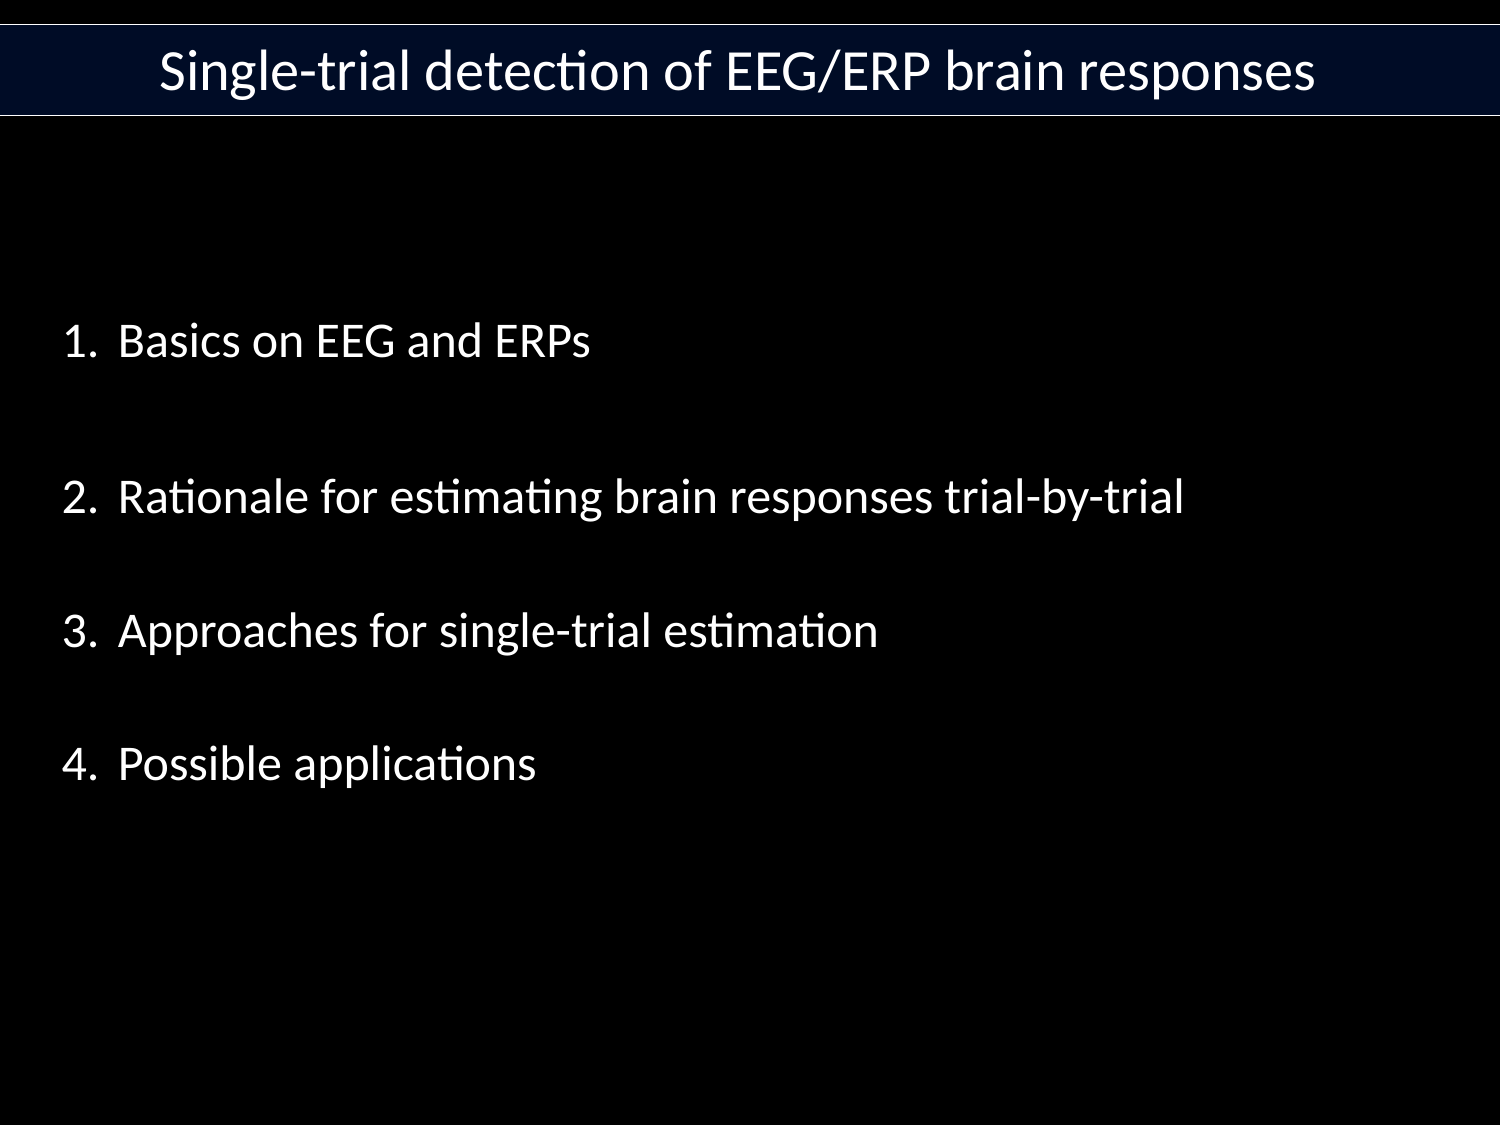

Single-trial detection of EEG/ERP brain responses
Basics on EEG and ERPs
Rationale for estimating brain responses trial-by-trial

Approaches for single-trial estimation

Possible applications